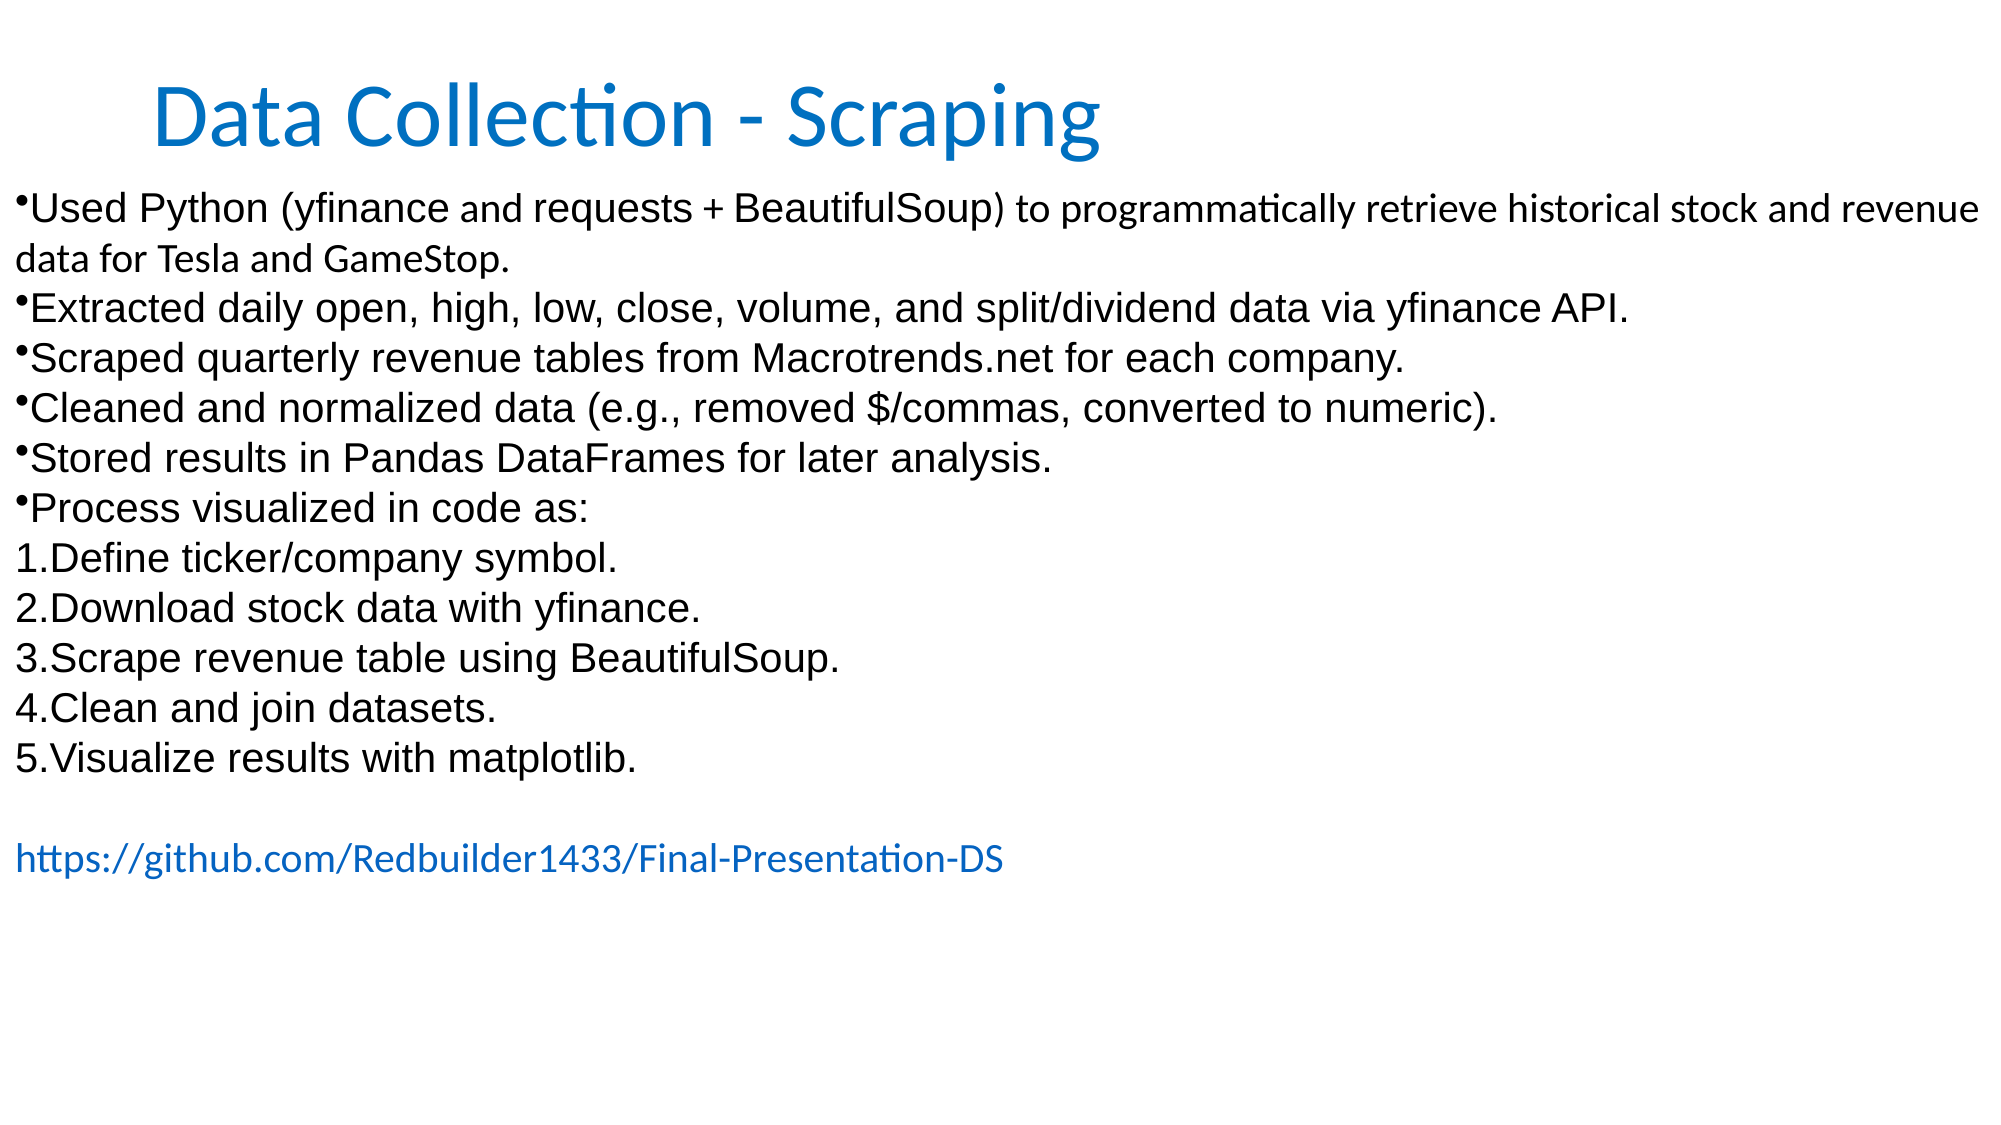

# Data Collection - Scraping
Used Python (yfinance and requests + BeautifulSoup) to programmatically retrieve historical stock and revenue data for Tesla and GameStop.
Extracted daily open, high, low, close, volume, and split/dividend data via yfinance API.
Scraped quarterly revenue tables from Macrotrends.net for each company.
Cleaned and normalized data (e.g., removed $/commas, converted to numeric).
Stored results in Pandas DataFrames for later analysis.
Process visualized in code as:
Define ticker/company symbol.
Download stock data with yfinance.
Scrape revenue table using BeautifulSoup.
Clean and join datasets.
Visualize results with matplotlib.
https://github.com/Redbuilder1433/Final-Presentation-DS